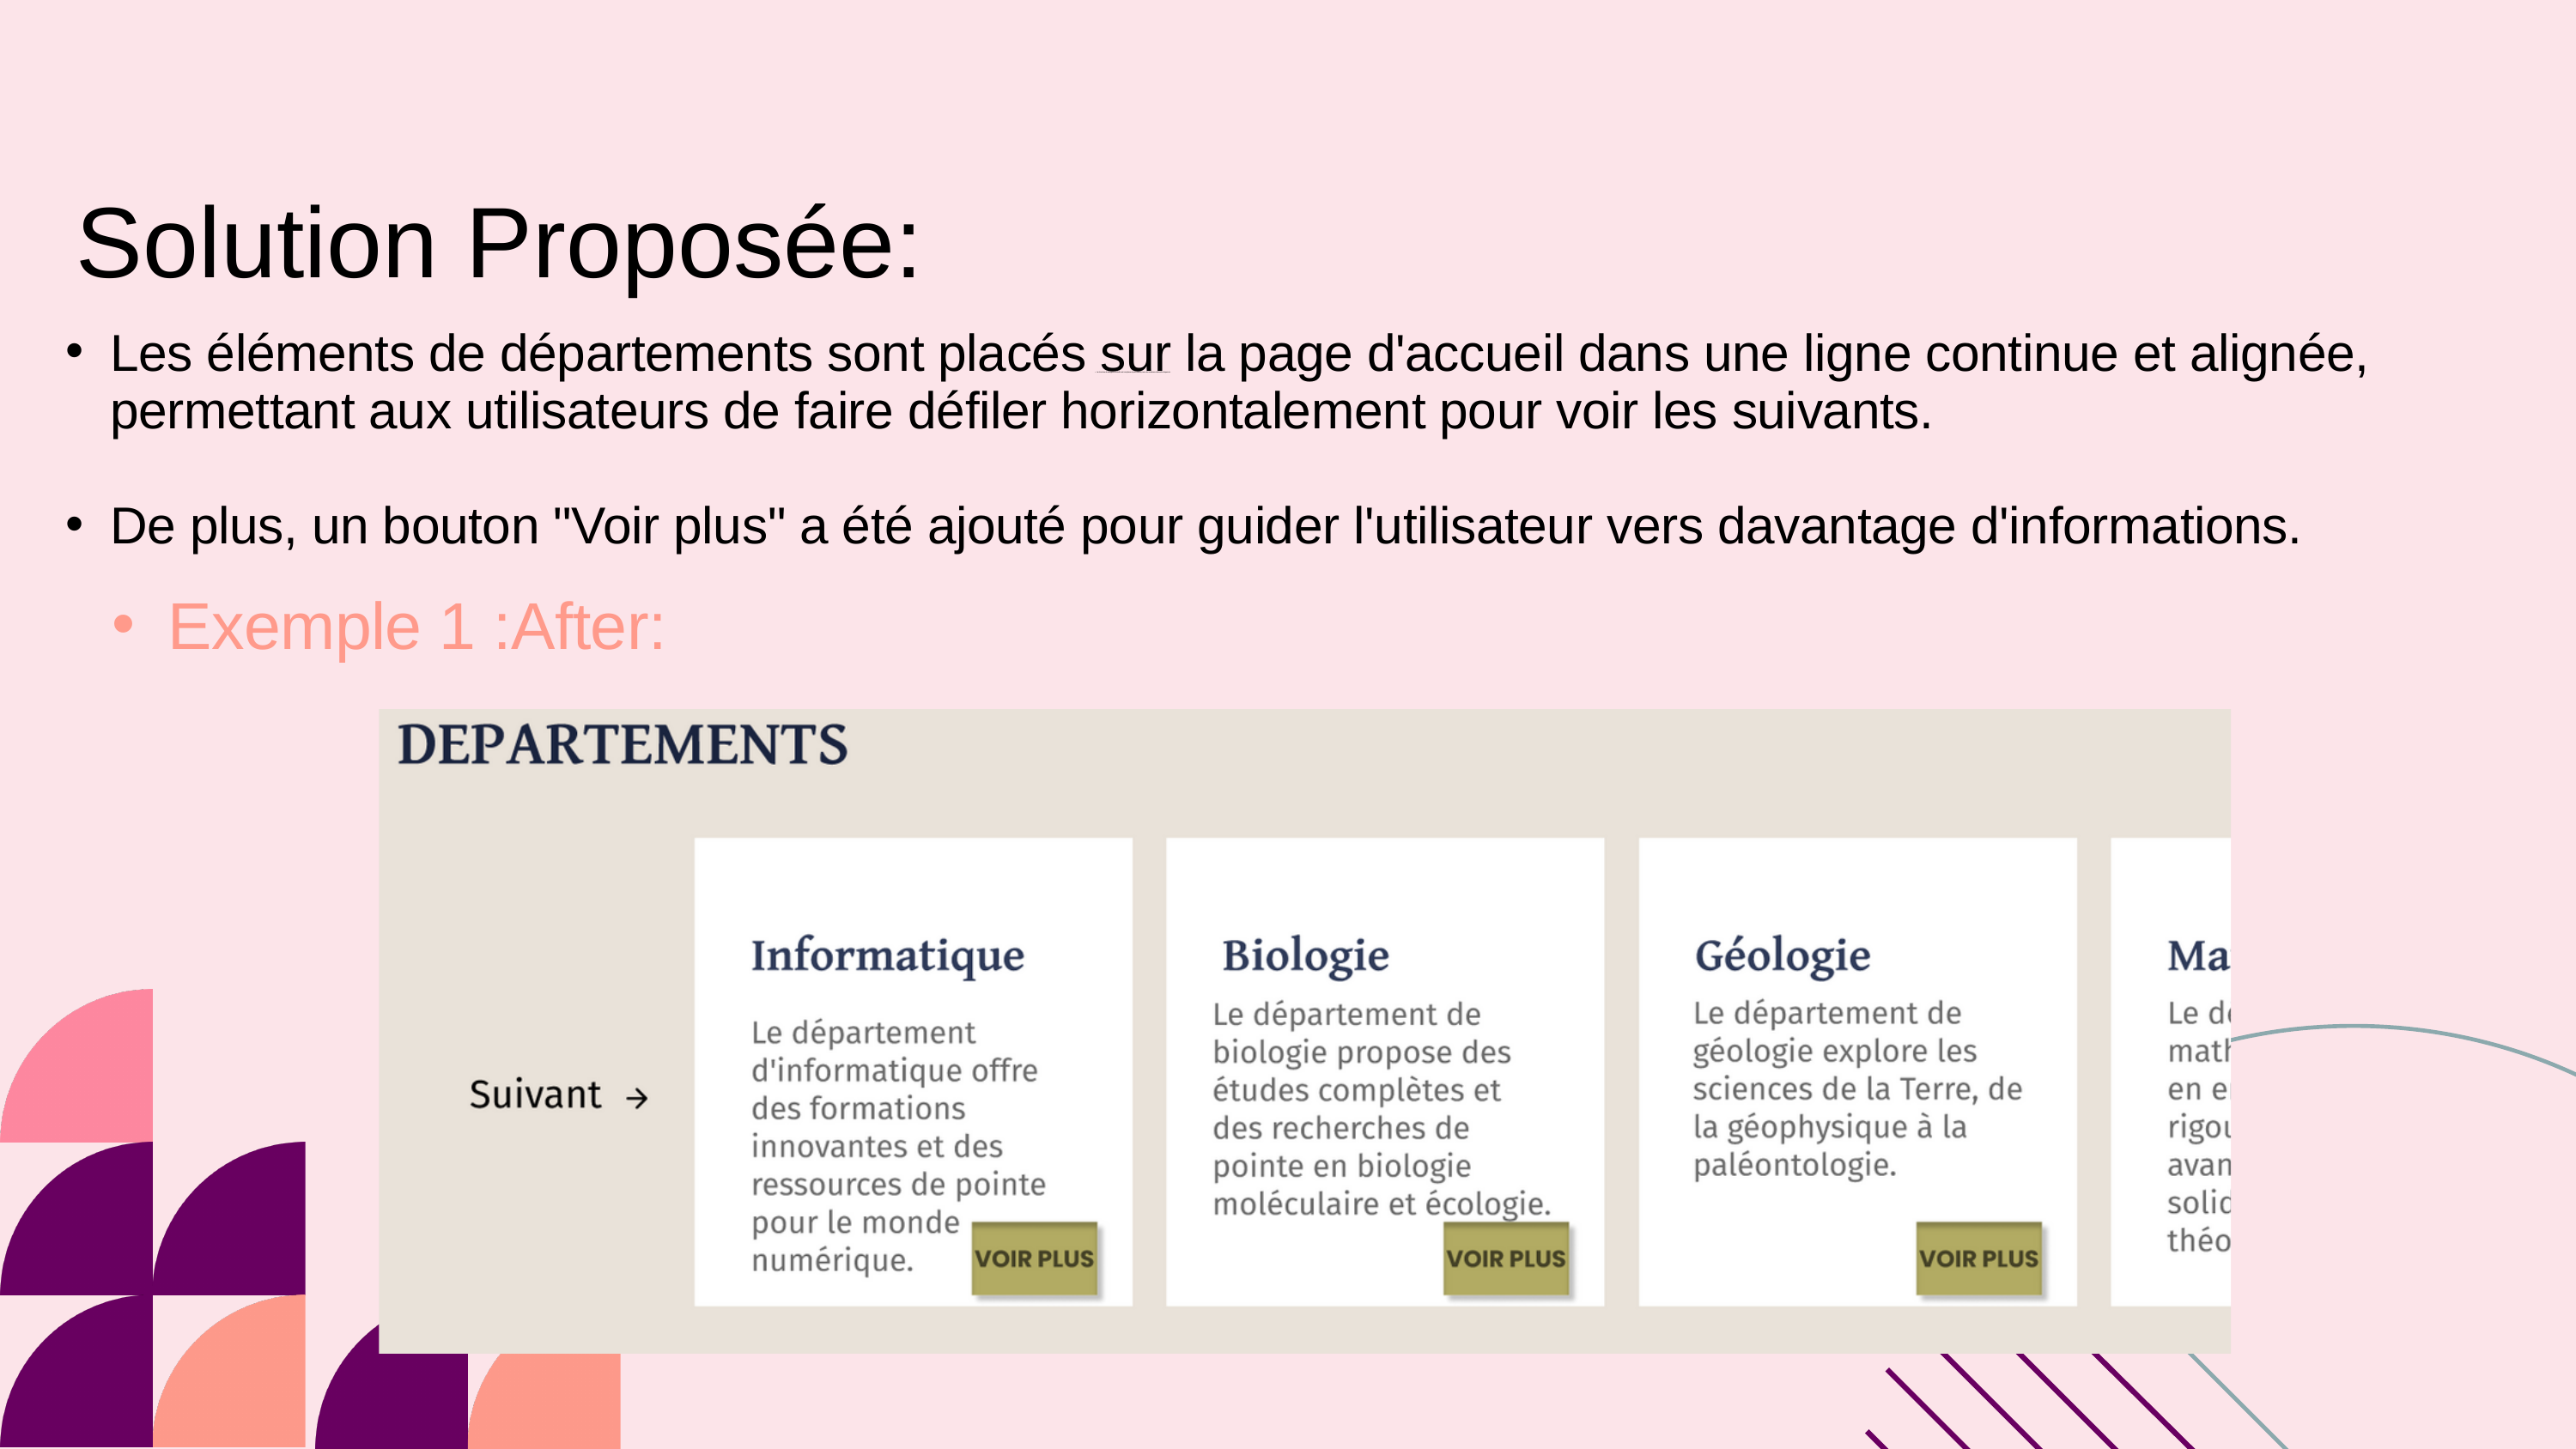

Solution Proposée:
Les éléments de départements sont placés sur la page d'accueil dans une ligne continue et alignée, permettant aux utilisateurs de faire défiler horizontalement pour voir les suivants.

De plus, un bouton "Voir plus" a été ajouté pour guider l'utilisateur vers davantage d'informations.

La structure de navigation actuelle est complexe et peu intuitive, avec de nombreux éléments dispersés.

Exemple 1 :After: